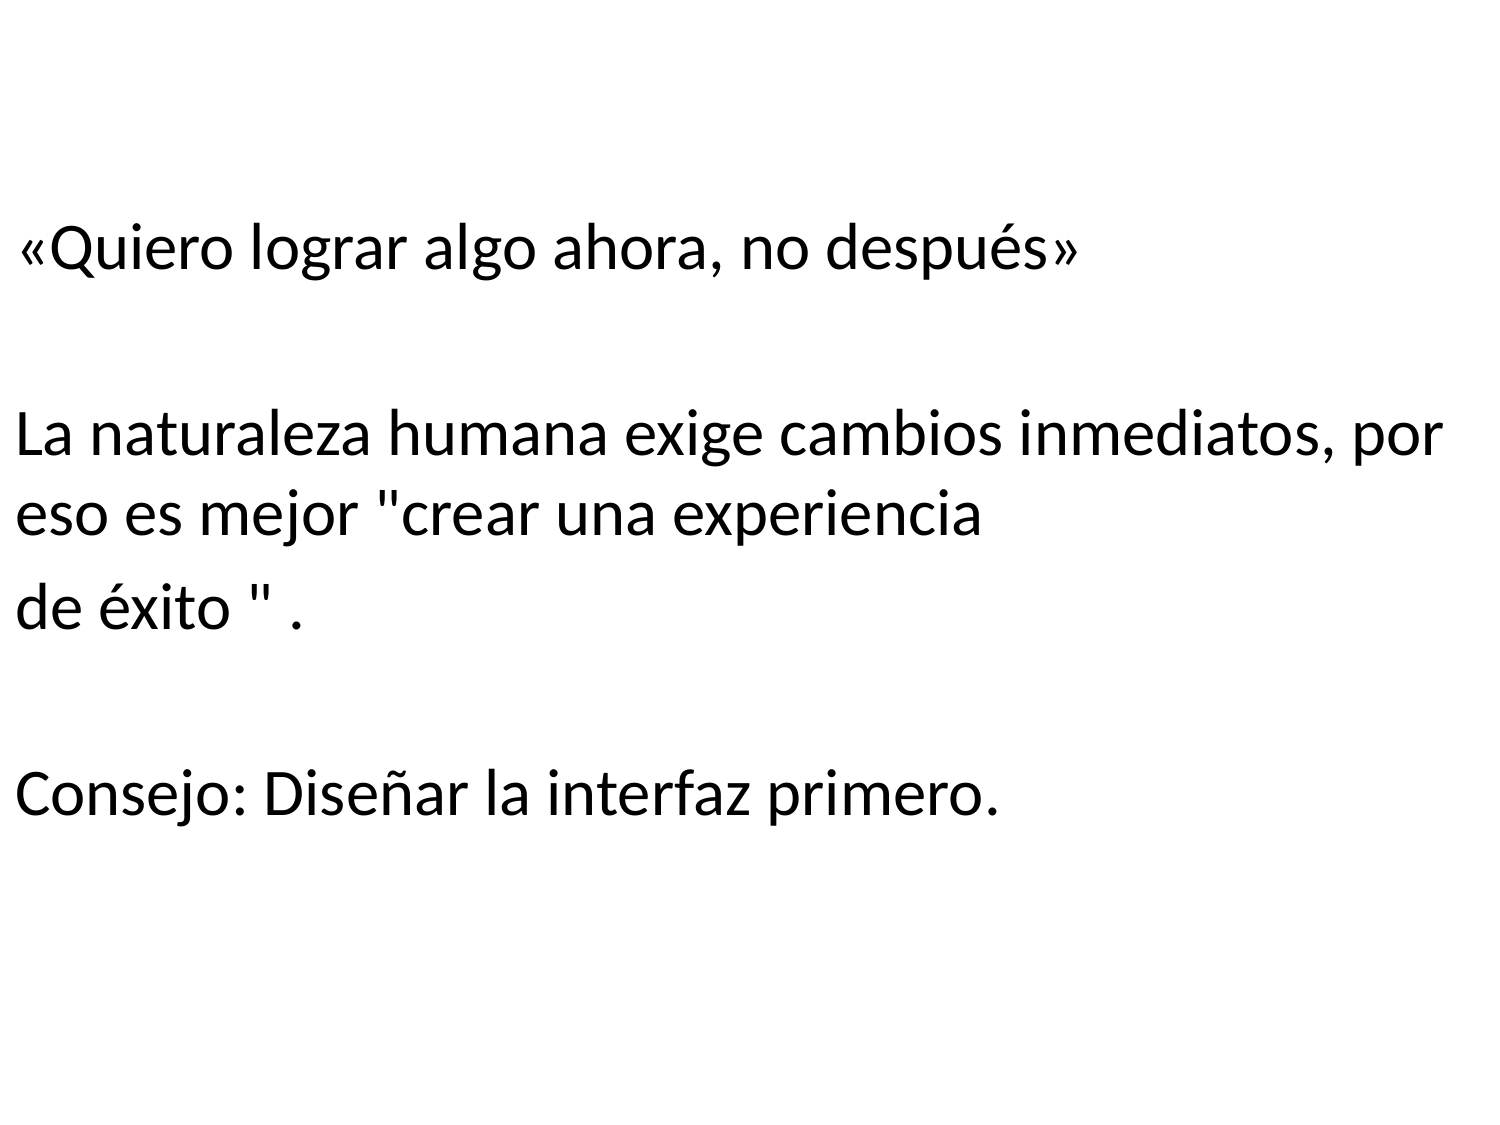

«Quiero lograr algo ahora, no después»

La naturaleza humana exige cambios inmediatos, por eso es mejor "crear una experiencia
de éxito " .

Consejo: Diseñar la interfaz primero.